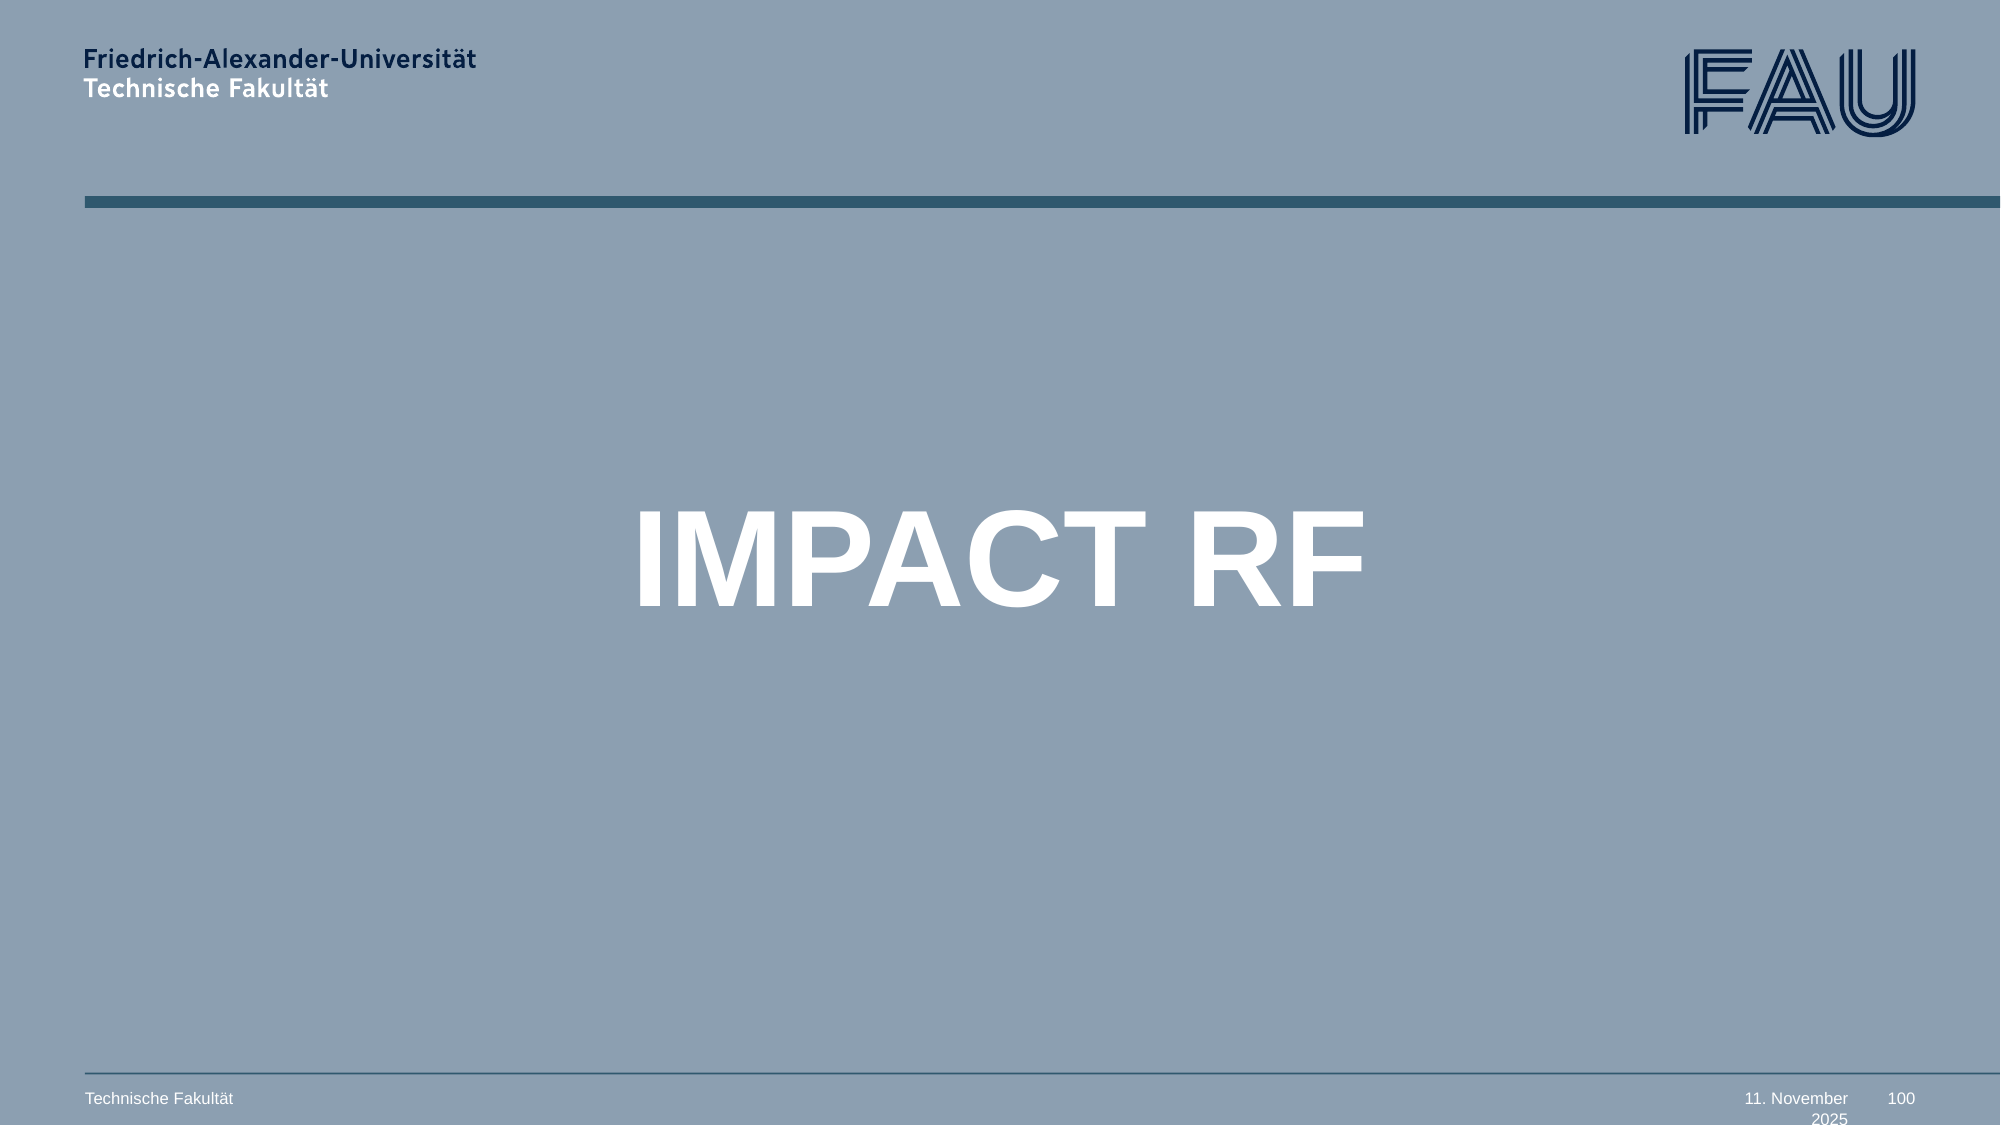

# IMPACT RF
Technische Fakultät
11. November 2025
100